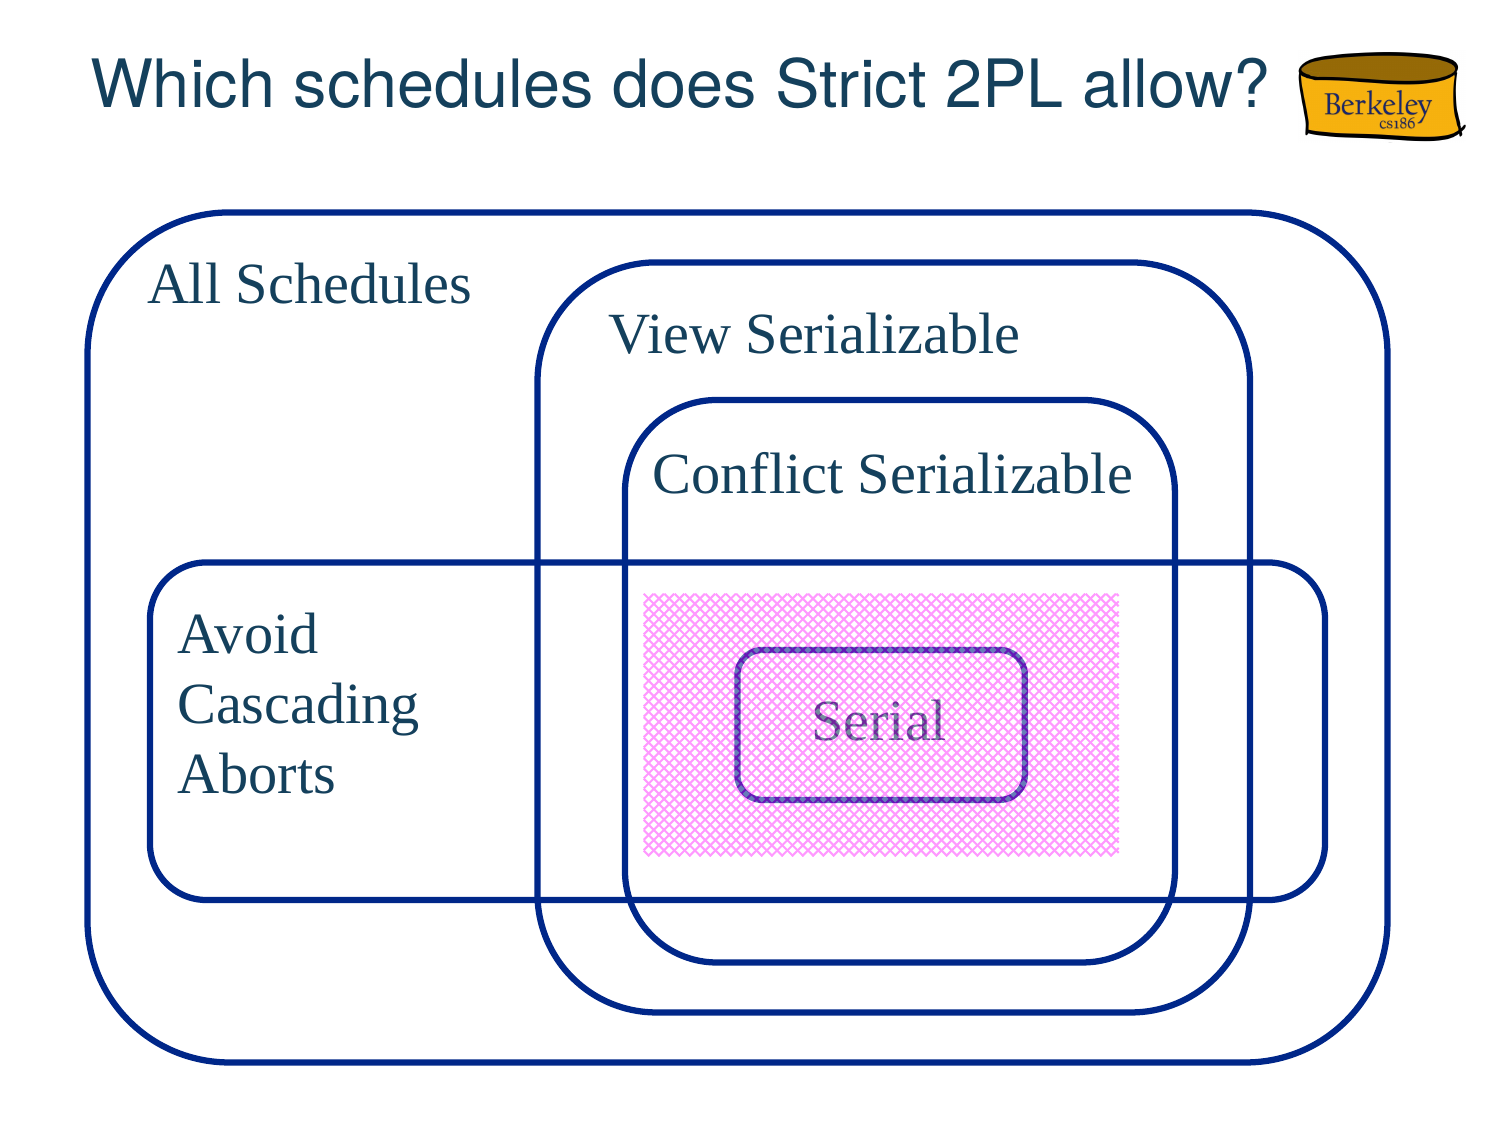

# Which schedules does Strict 2PL allow?

All Schedules

View Serializable

Conflict Serializable

Avoid
Cascading
Aborts

Serial